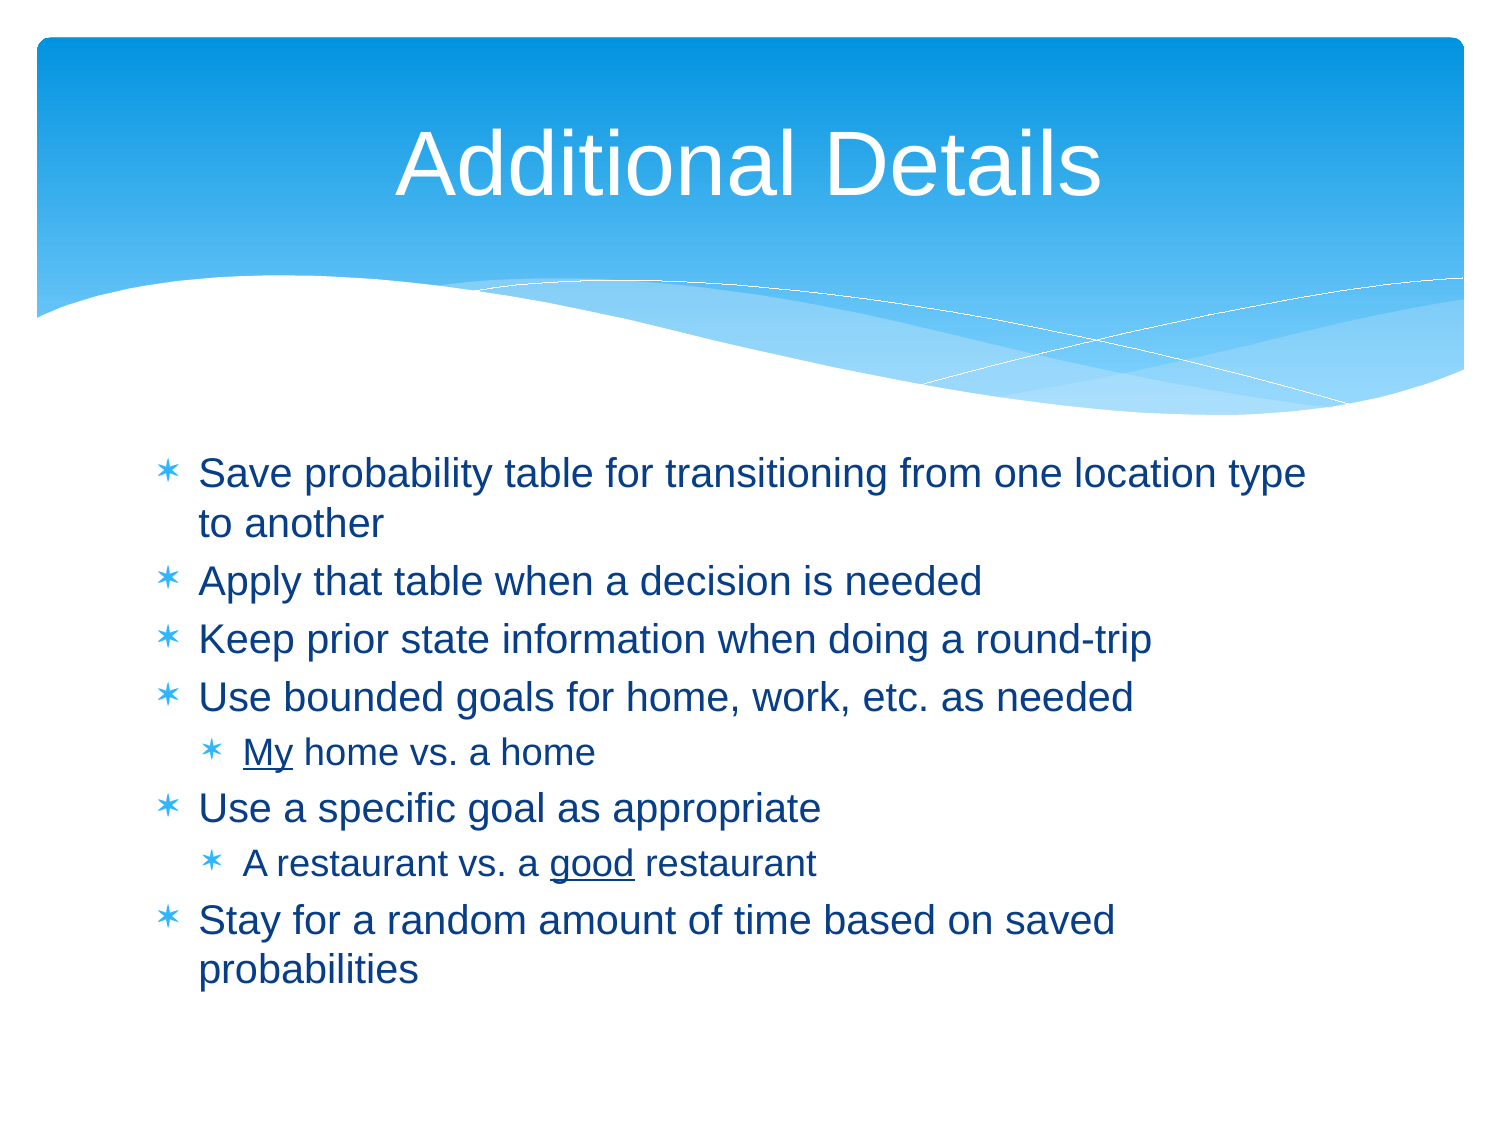

# Additional Details
Save probability table for transitioning from one location type to another
Apply that table when a decision is needed
Keep prior state information when doing a round-trip
Use bounded goals for home, work, etc. as needed
My home vs. a home
Use a specific goal as appropriate
A restaurant vs. a good restaurant
Stay for a random amount of time based on saved probabilities